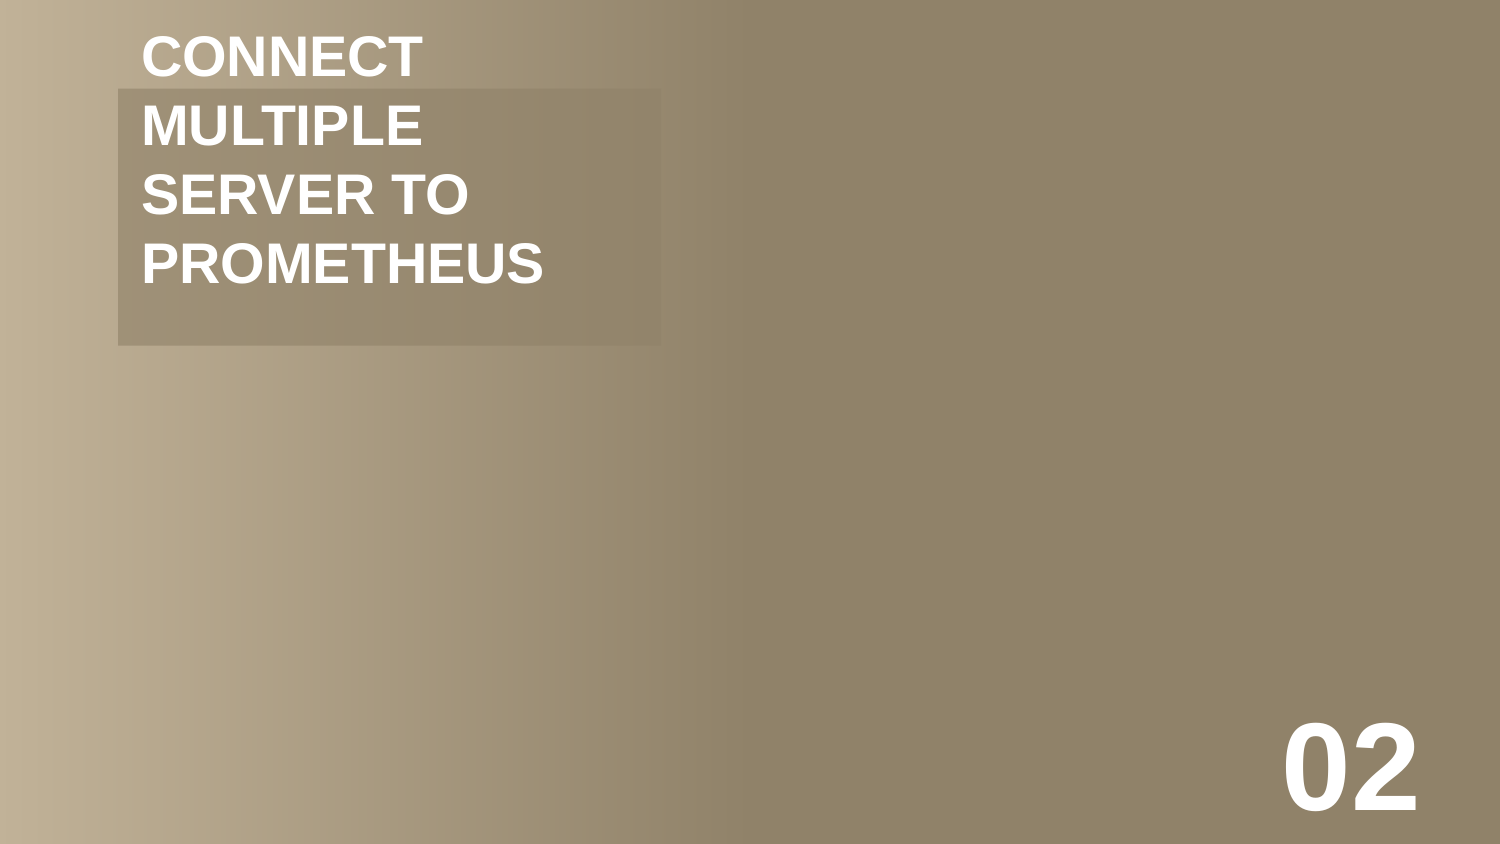

# CONNECT MULTIPLE SERVER TO PROMETHEUS
02